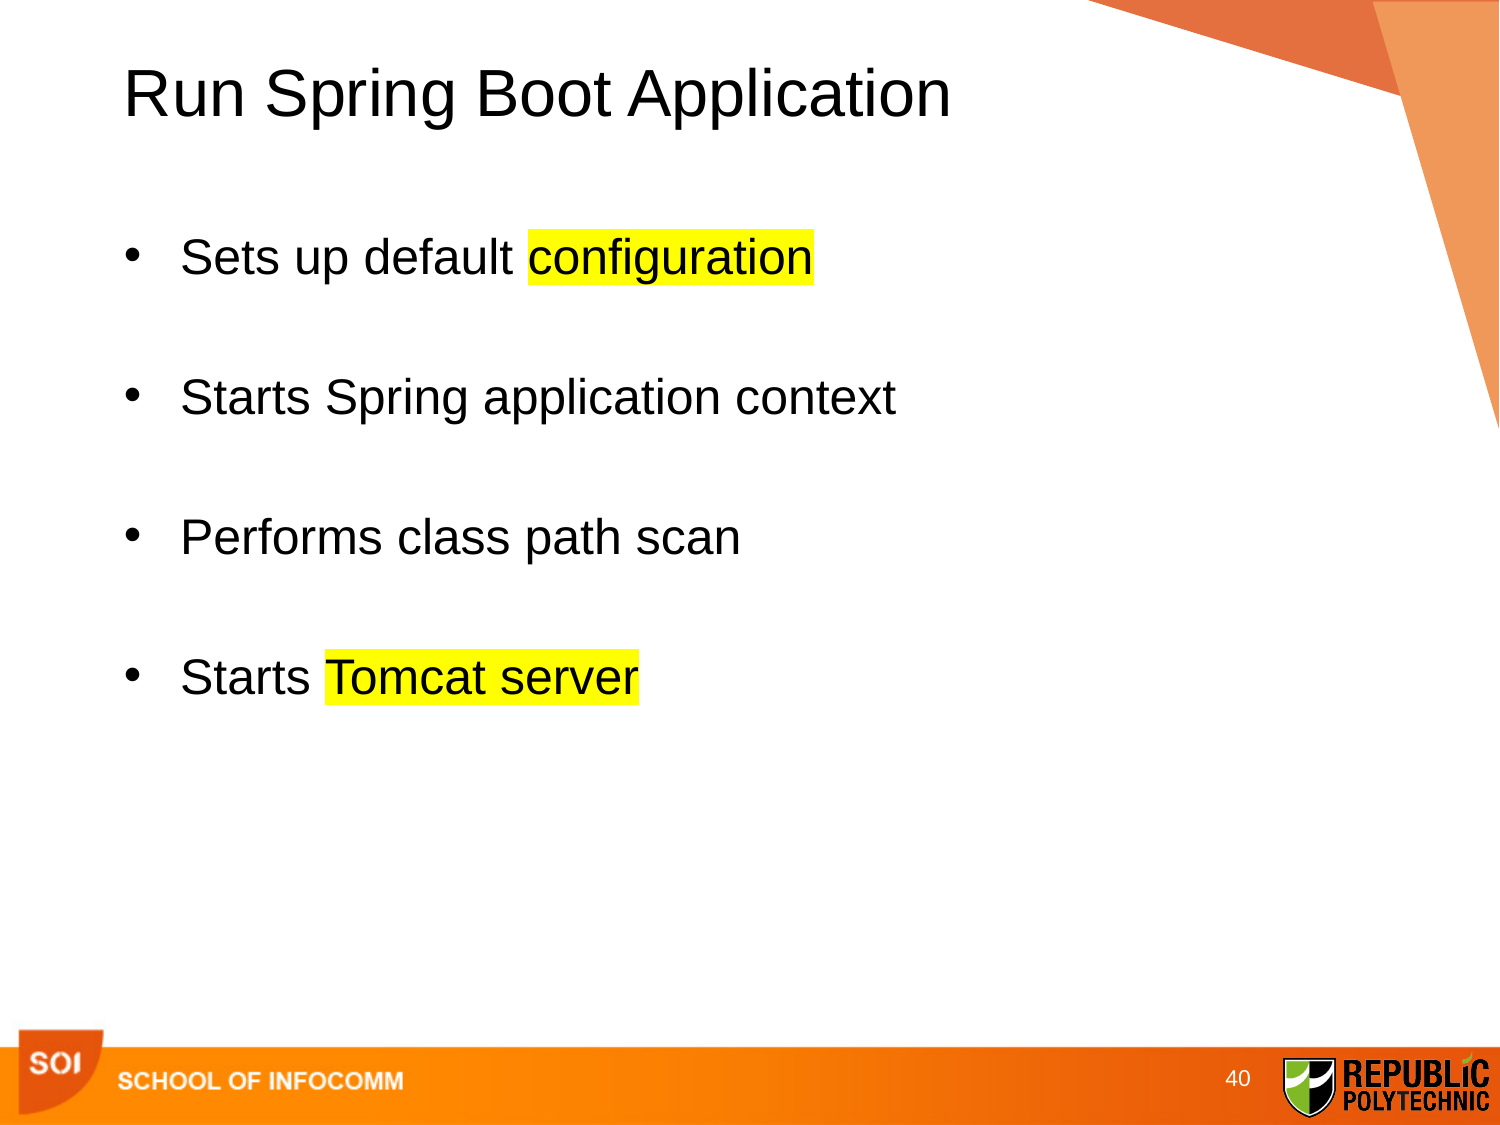

# Run Spring Boot Application
Sets up default configuration

Starts Spring application context

Performs class path scan

Starts Tomcat server
40